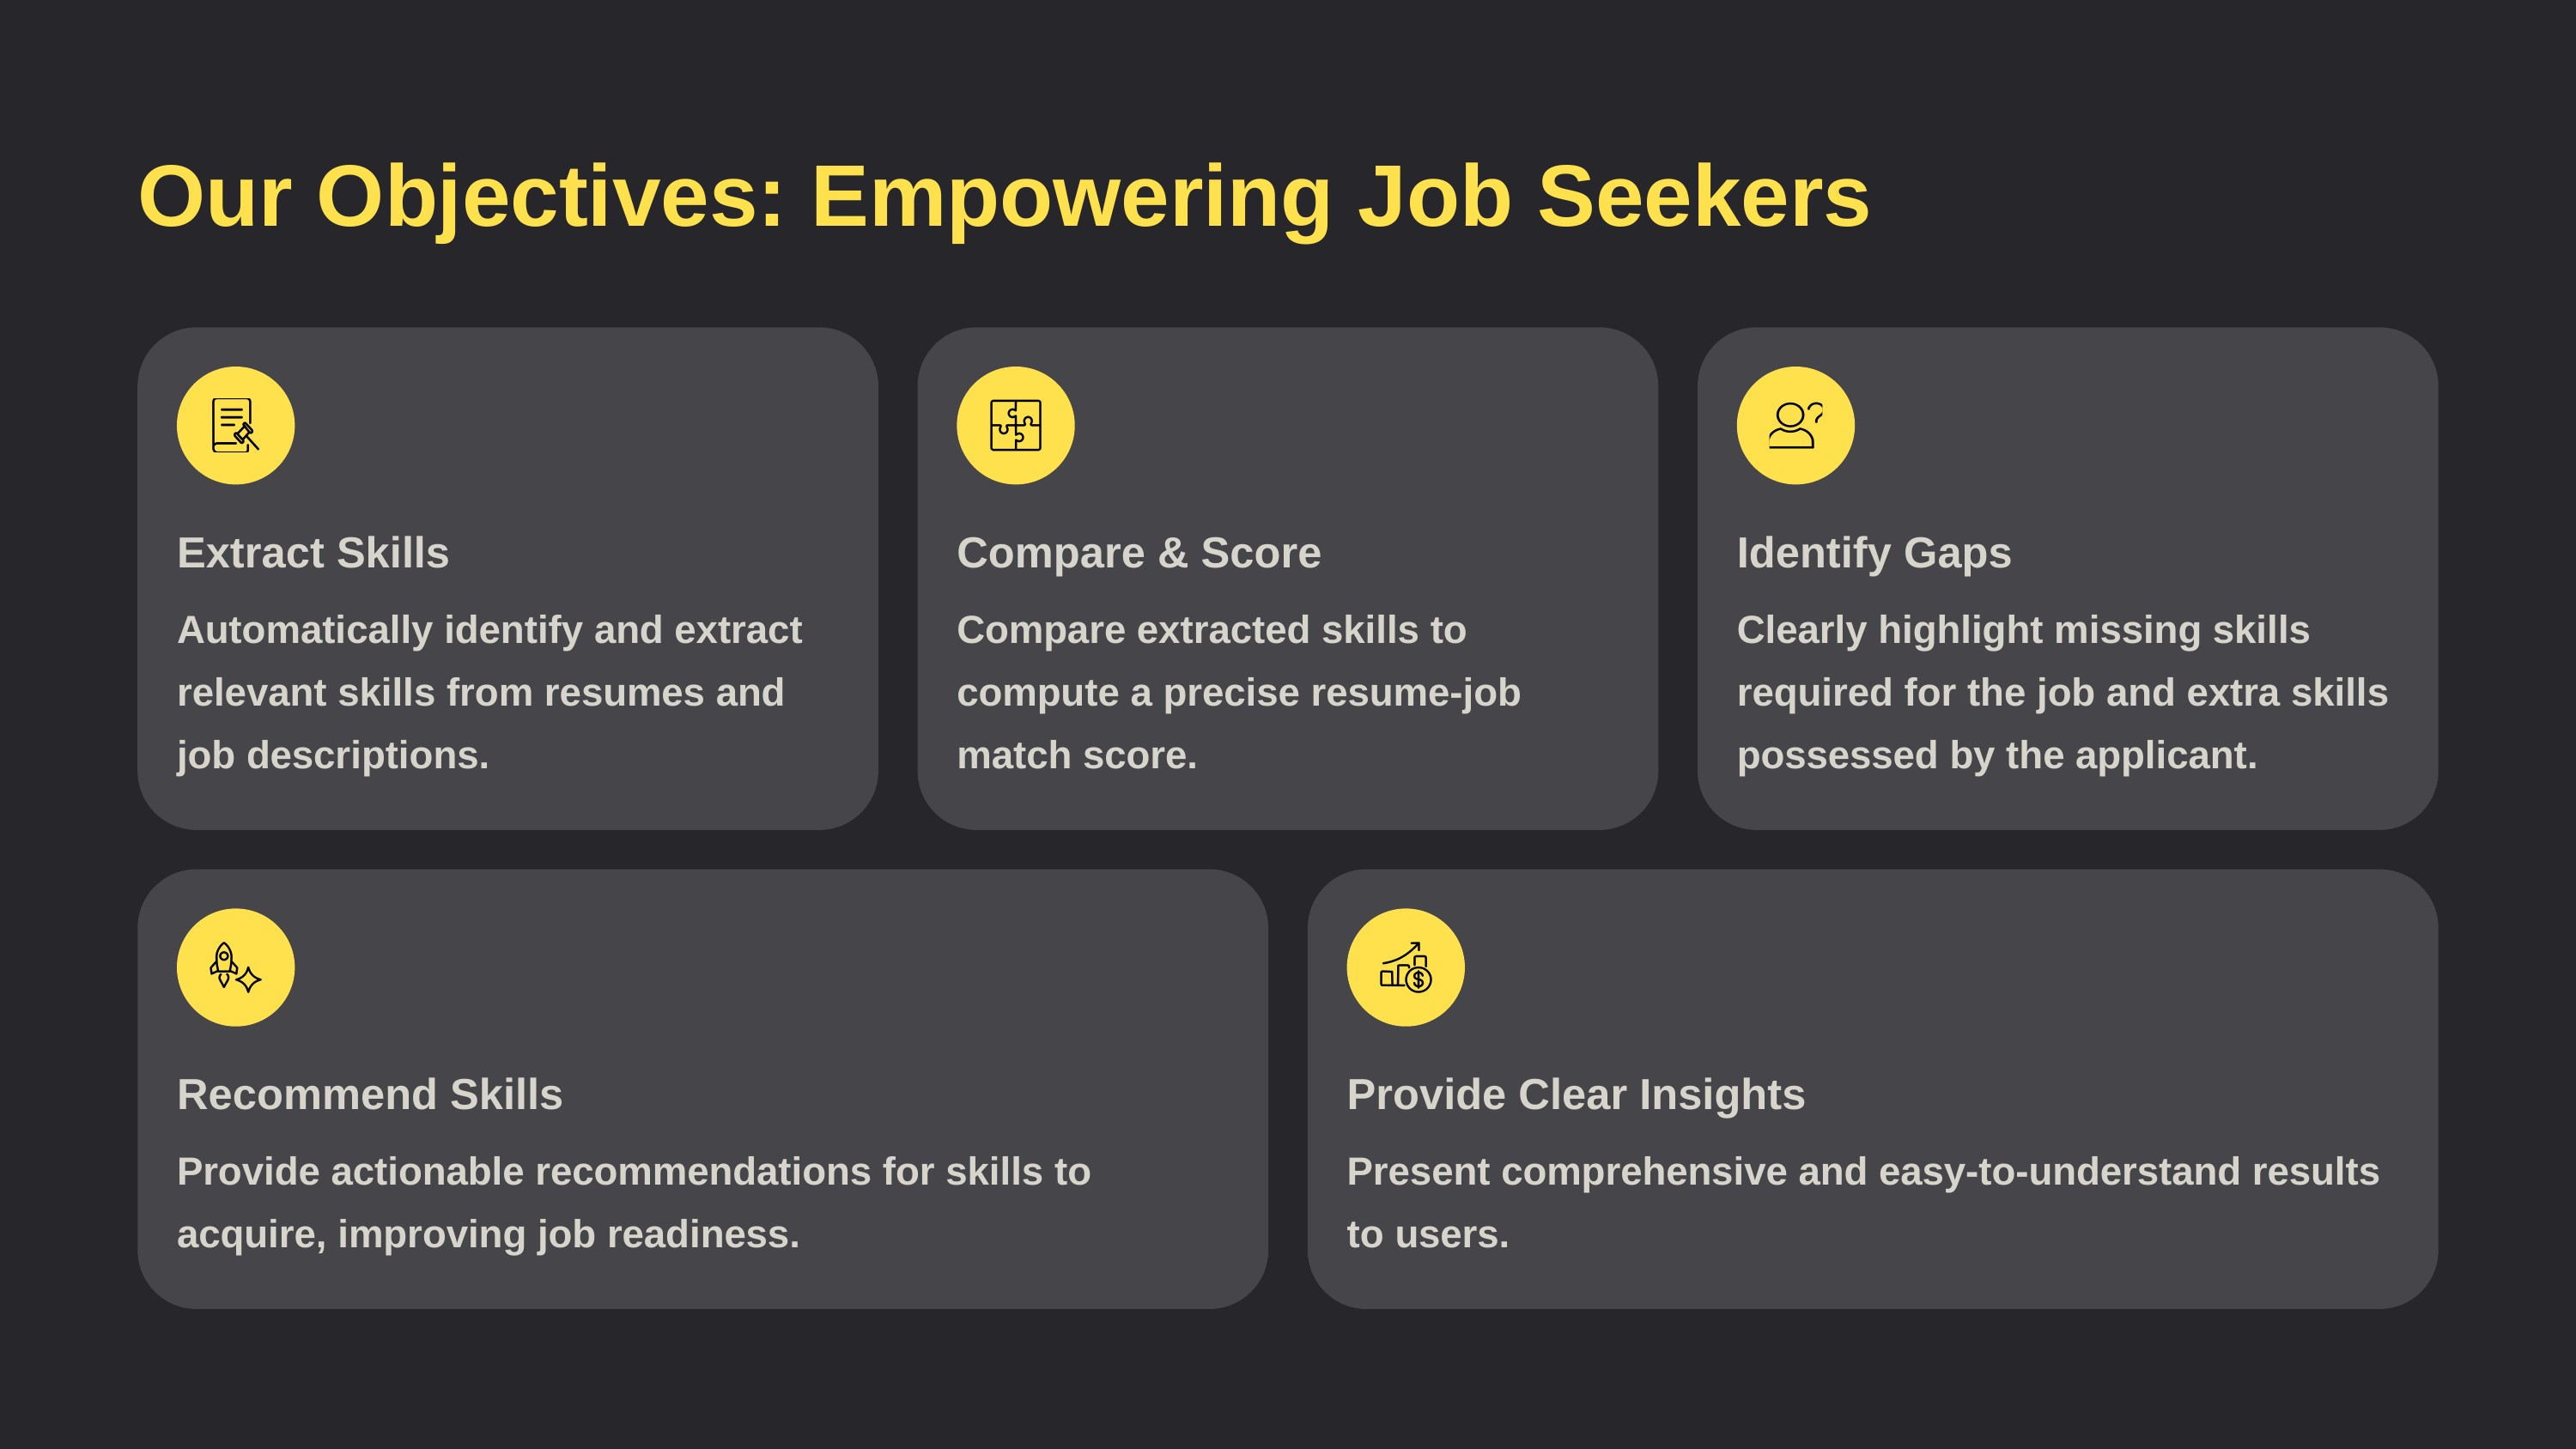

Our Objectives: Empowering Job Seekers

Extract Skills
Compare & Score
Identify Gaps
Automatically identify and extract relevant skills from resumes and job descriptions.
Compare extracted skills to compute a precise resume-job match score.
Clearly highlight missing skills required for the job and extra skills possessed by the applicant.

Recommend Skills
Provide Clear Insights
Provide actionable recommendations for skills to acquire, improving job readiness.
Present comprehensive and easy-to-understand results to users.